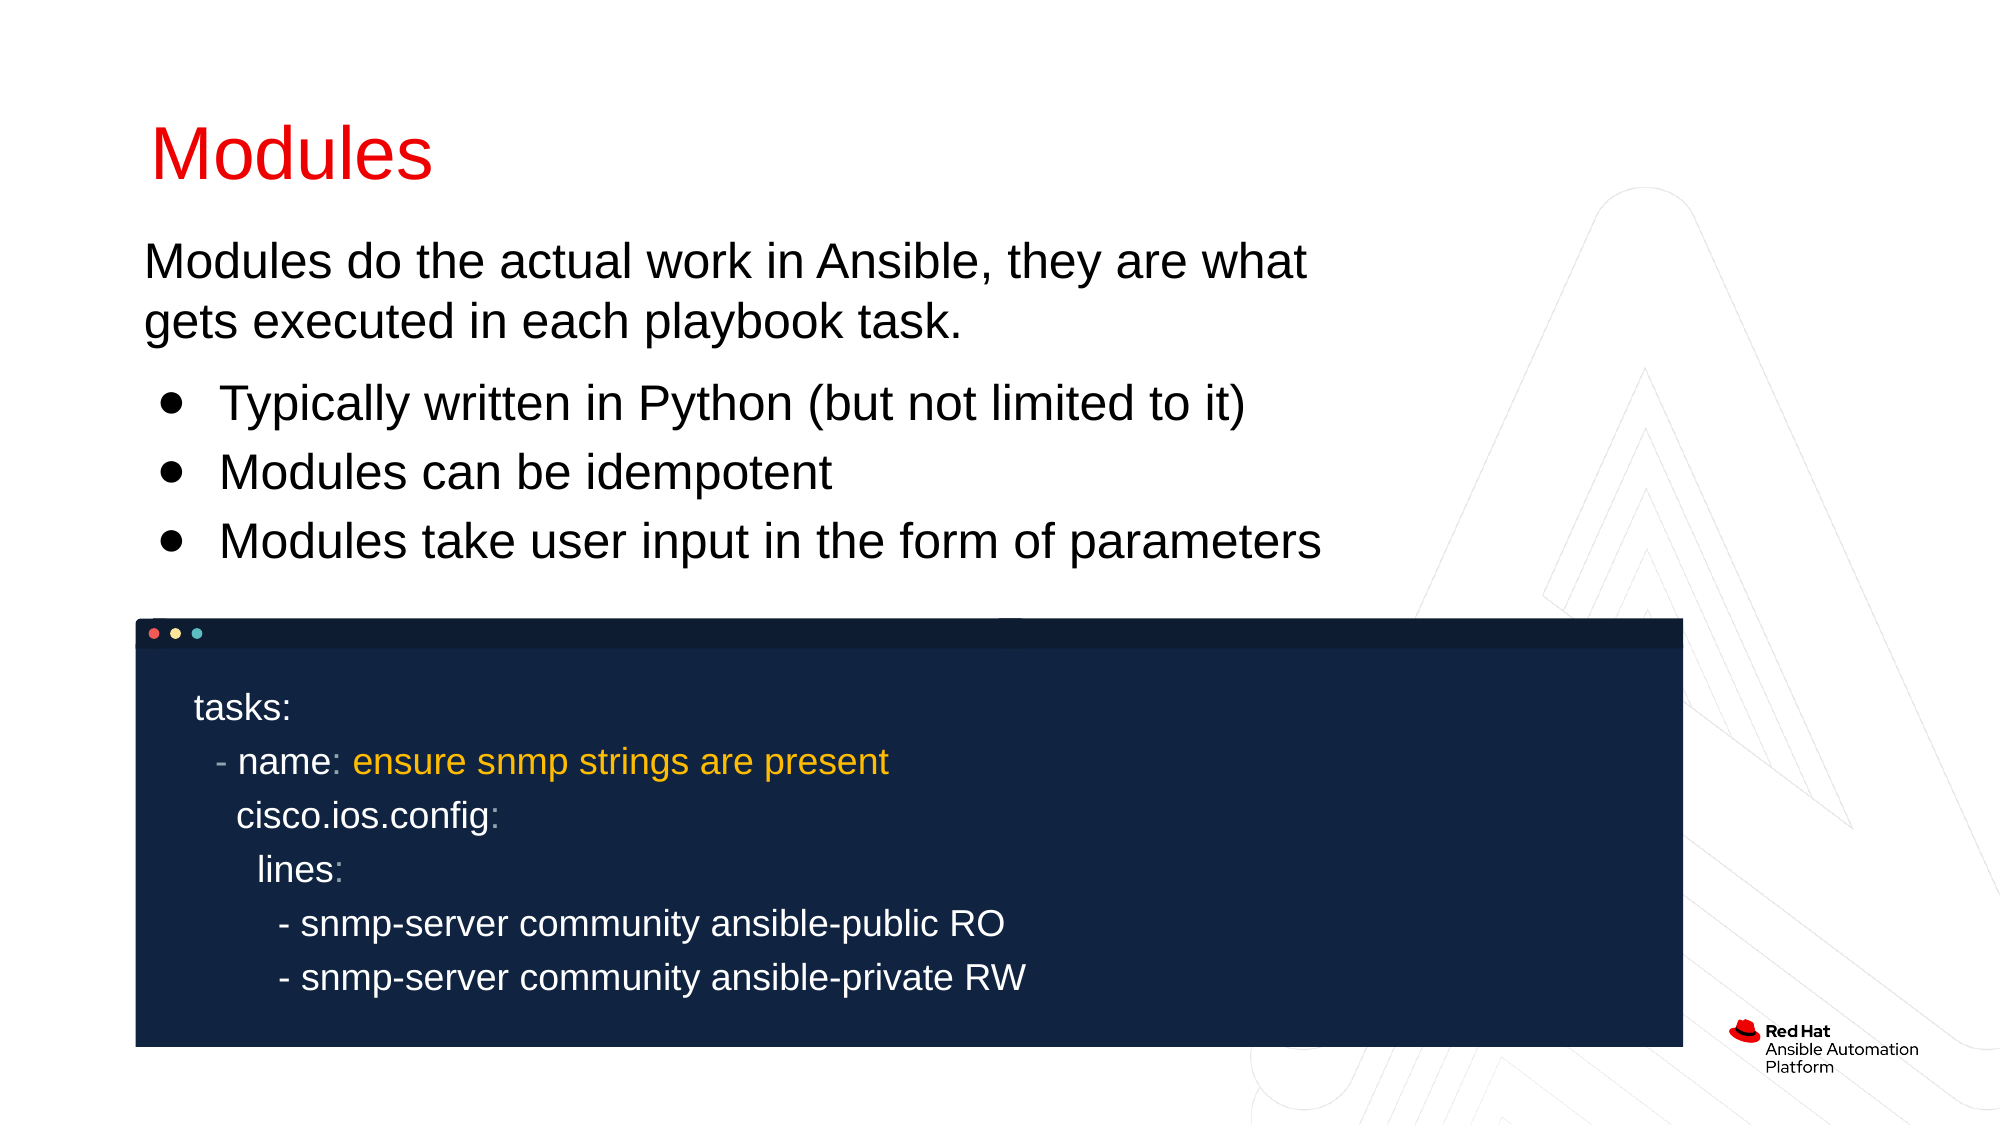

Modules
Modules do the actual work in Ansible, they are what gets executed in each playbook task.
Typically written in Python (but not limited to it)
Modules can be idempotent
Modules take user input in the form of parameters

  tasks:
    - name: ensure snmp strings are present
      cisco.ios.config:
        lines:
          - snmp-server community ansible-public RO
          - snmp-server community ansible-private RW